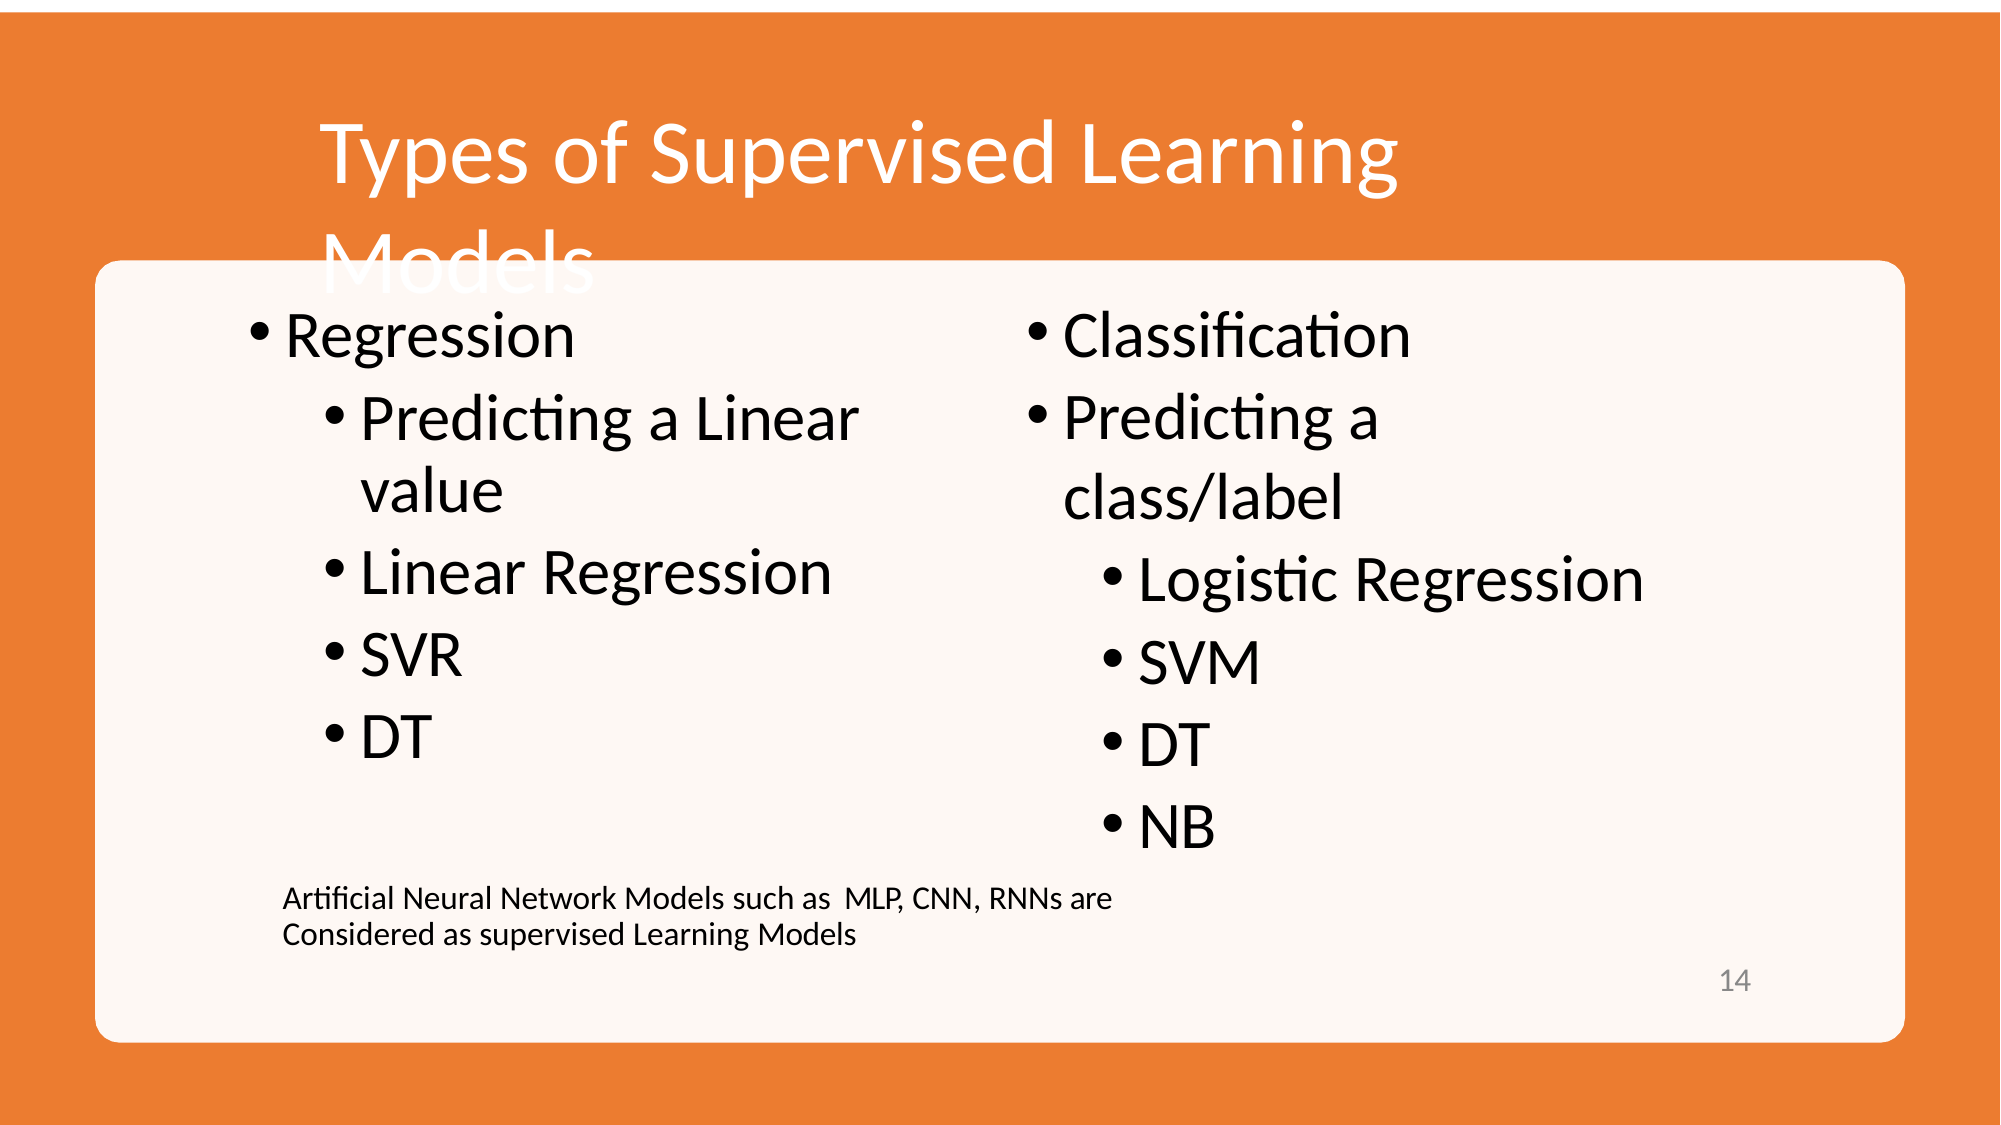

# Types of Supervised Learning Models

Regression
Predicting a Linear value
Linear Regression
SVR
DT
Classification
Predicting a class/label
Logistic Regression
SVM
DT
NB
Artificial Neural Network Models such as MLP, CNN, RNNs are Considered as supervised Learning Models

14